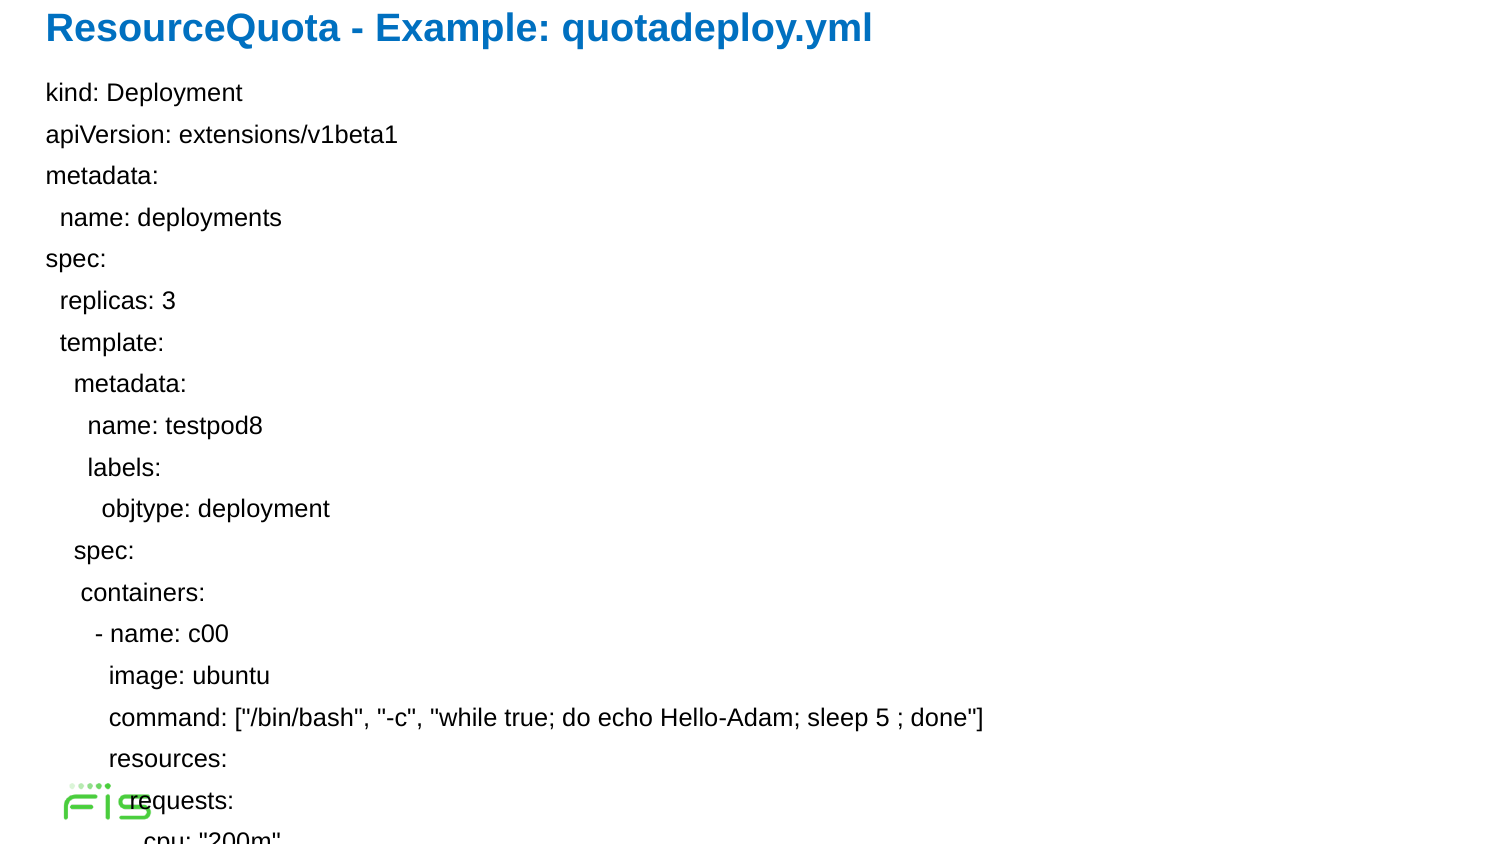

ResourceQuota - Example: quotadeploy.yml
kind: Deployment
apiVersion: extensions/v1beta1
metadata:
  name: deployments
spec:
  replicas: 3
  template:
    metadata:
      name: testpod8
      labels:
        objtype: deployment
    spec:
     containers:
       - name: c00
         image: ubuntu
         command: ["/bin/bash", "-c", "while true; do echo Hello-Adam; sleep 5 ; done"]
         resources:
            requests:
              cpu: "200m"